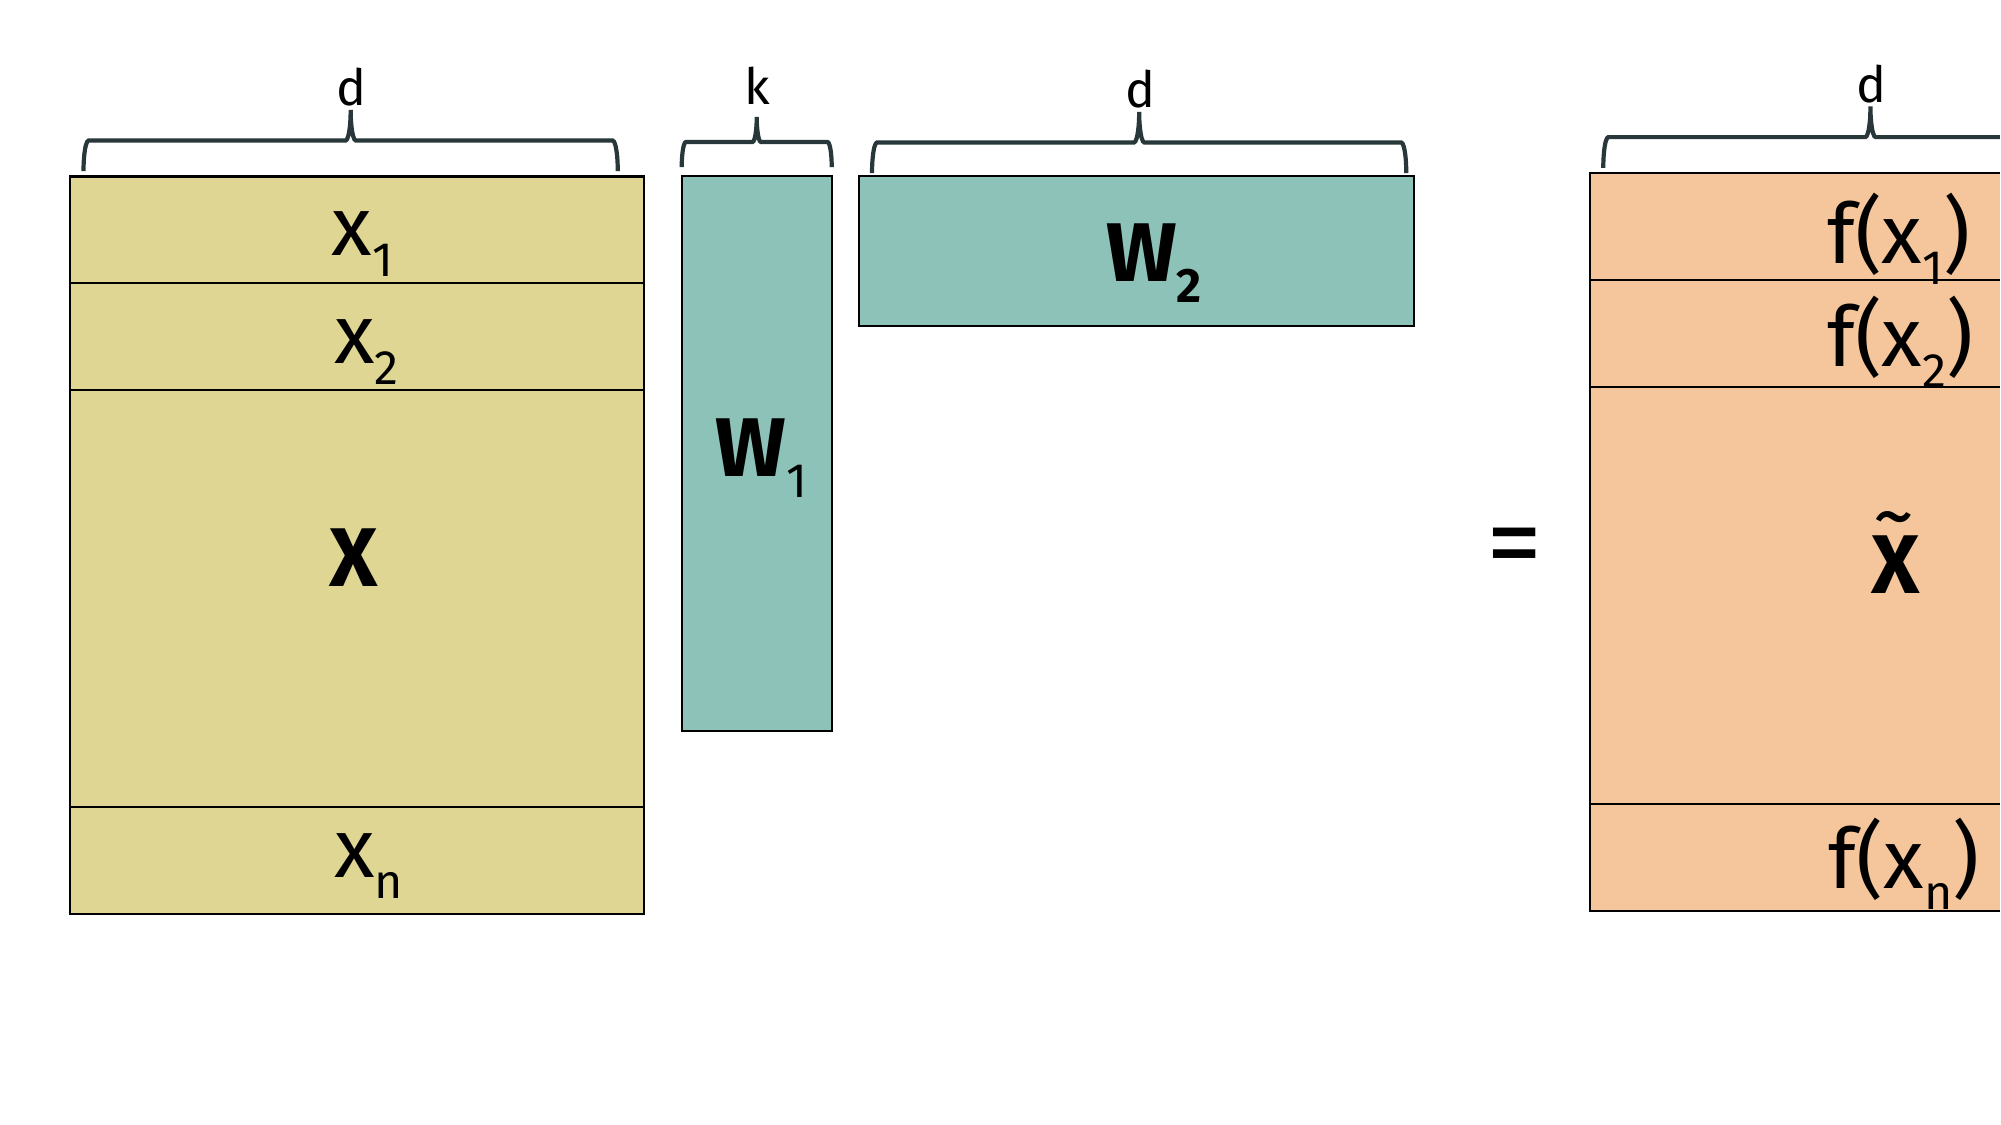

d
k
d
d

x1

f(x1)

W2
x2
f(x2)

W1
~
=
X
X
xn
f(xn)